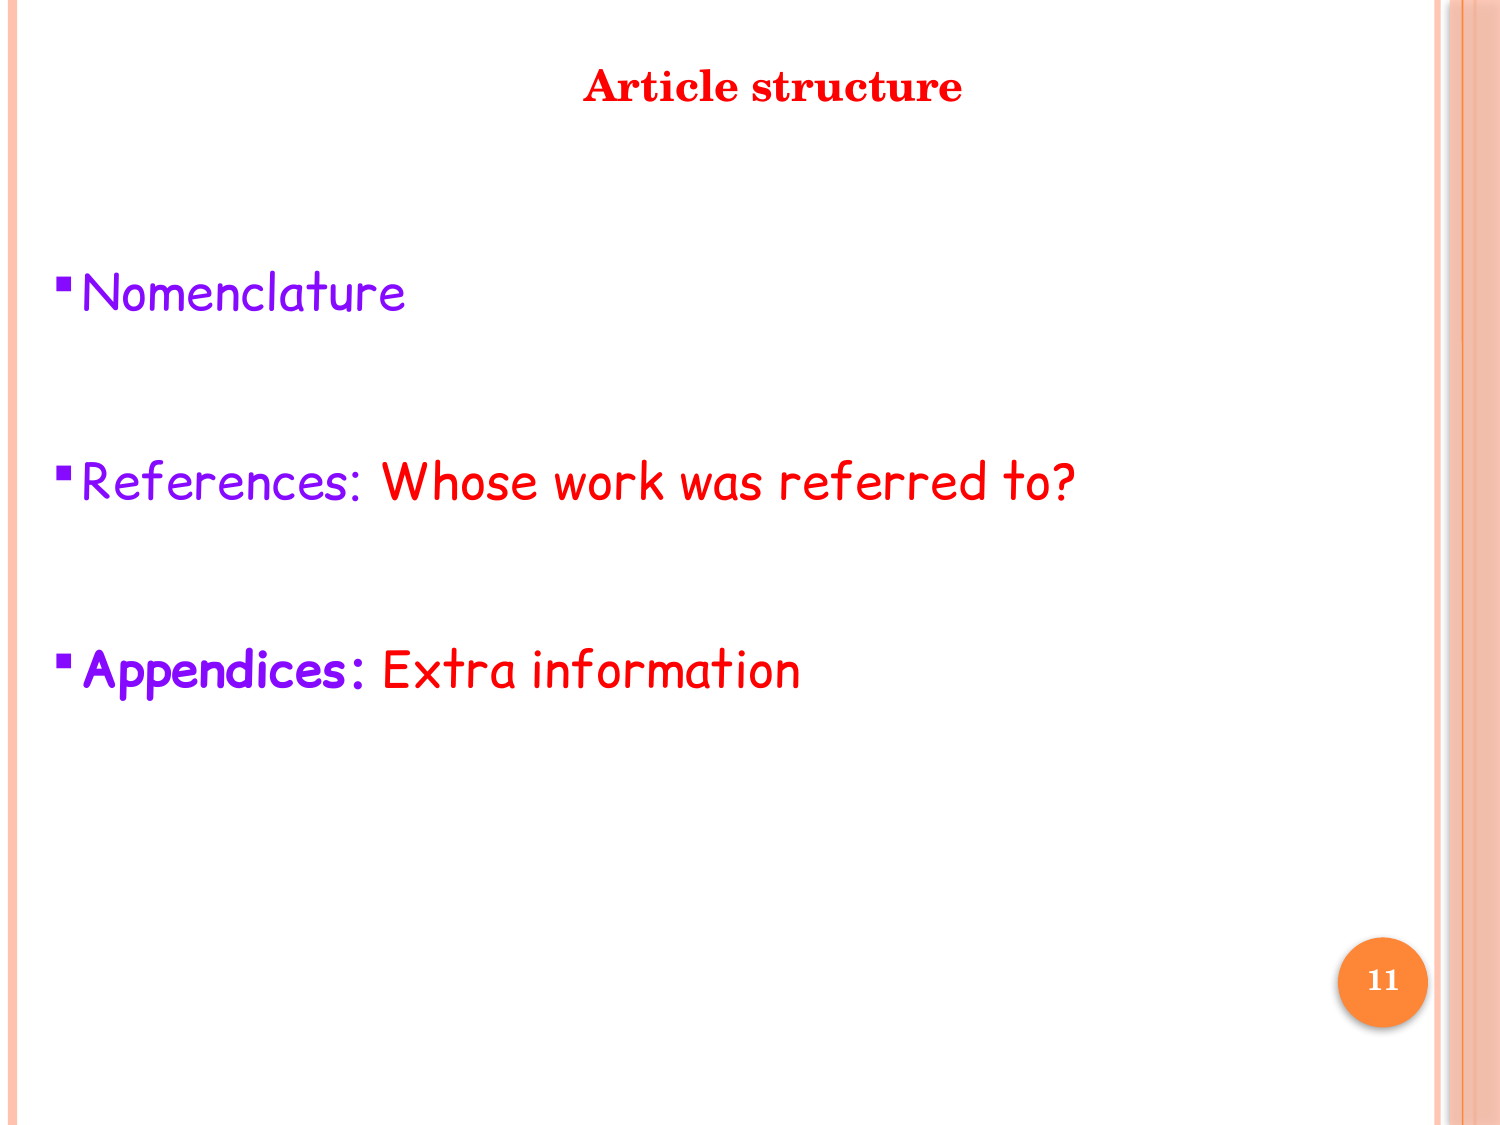

# Article structure
Nomenclature

References: Whose work was referred to?

Appendices:	Extra information
11